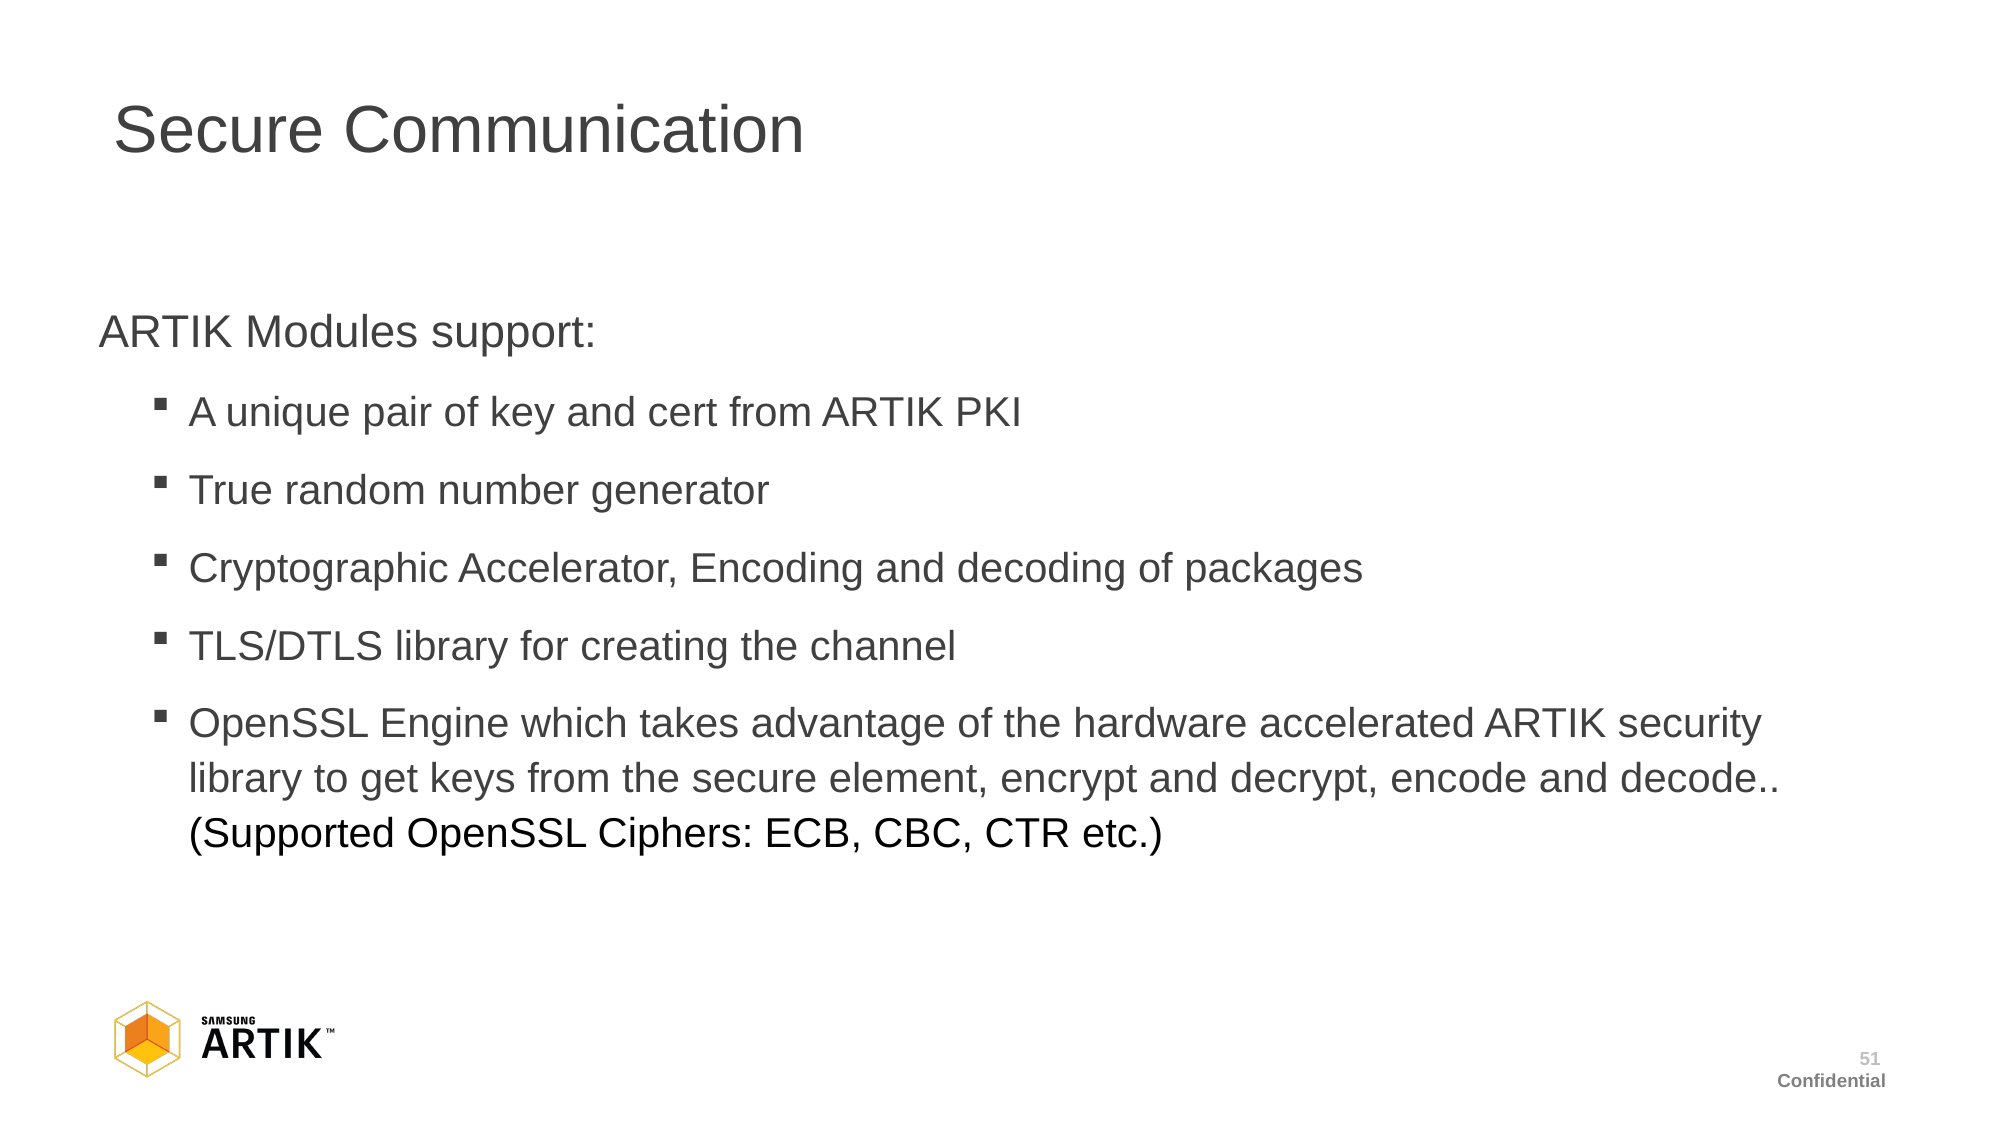

# Secure Communication
ARTIK Modules support:
A unique pair of key and cert from ARTIK PKI
True random number generator
Cryptographic Accelerator, Encoding and decoding of packages
TLS/DTLS library for creating the channel
OpenSSL Engine which takes advantage of the hardware accelerated ARTIK security library to get keys from the secure element, encrypt and decrypt, encode and decode.. (Supported OpenSSL Ciphers: ECB, CBC, CTR etc.)